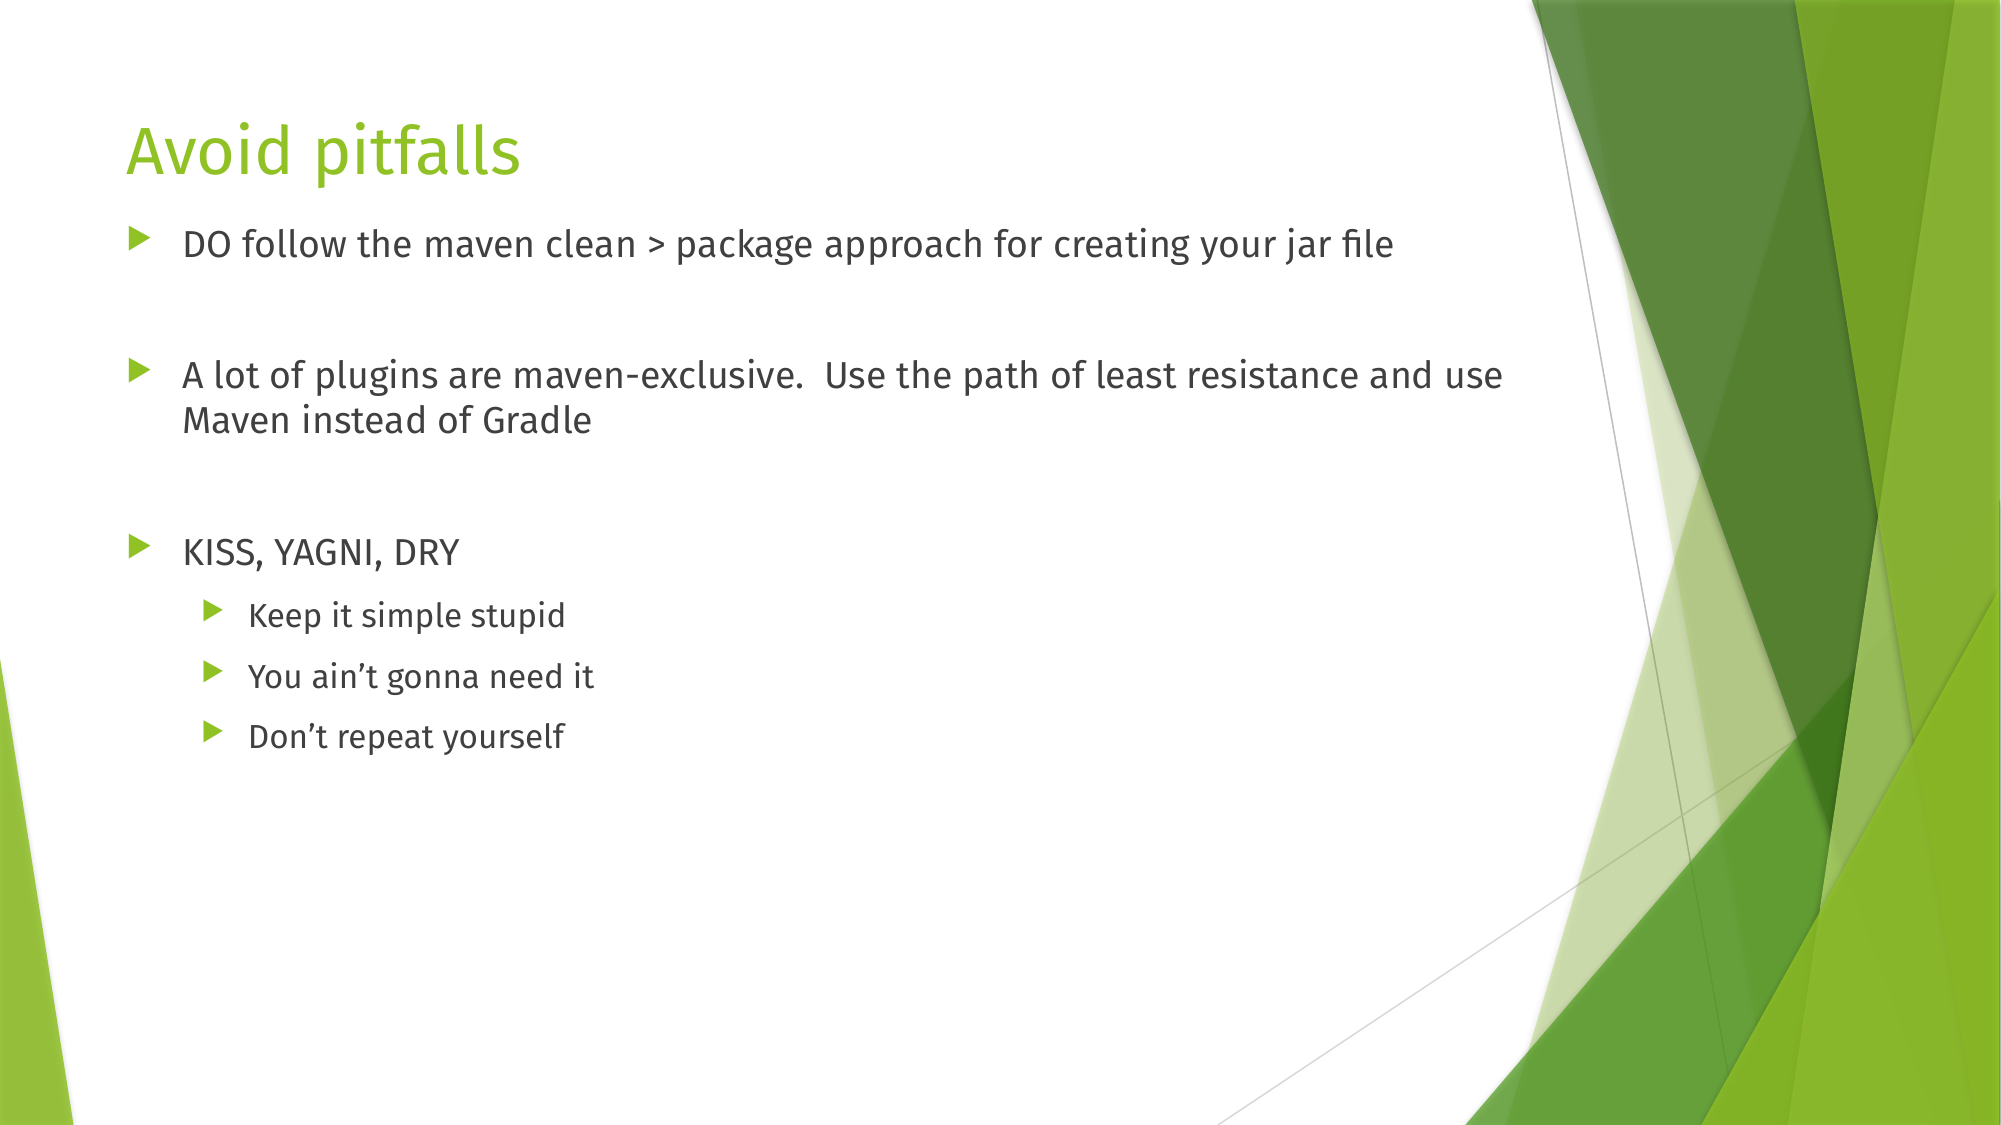

# Avoid pitfalls
DO follow the maven clean > package approach for creating your jar file

A lot of plugins are maven-exclusive.  Use the path of least resistance and use Maven instead of Gradle

KISS, YAGNI, DRY
Keep it simple stupid
You ain’t gonna need it
Don’t repeat yourself